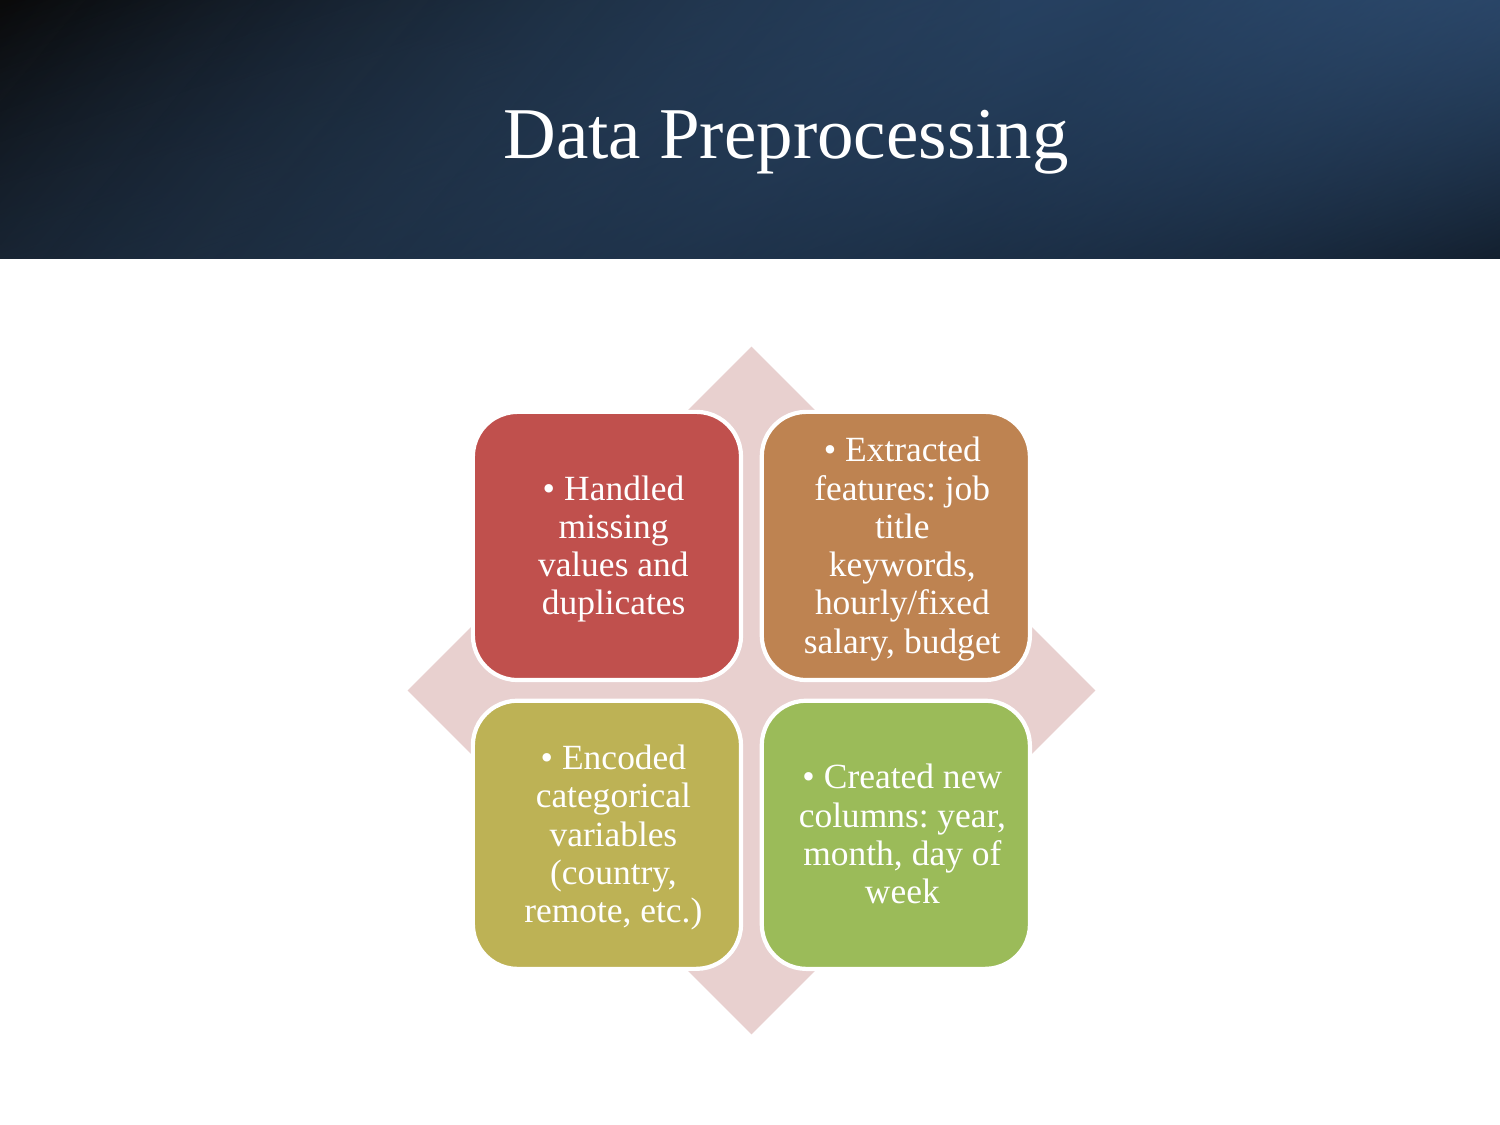

# Data Preprocessing
• Handled missing values and duplicates
• Extracted features: job title keywords, hourly/fixed salary, budget
• Encoded categorical variables (country, remote, etc.)
• Created new columns: year, month, day of week